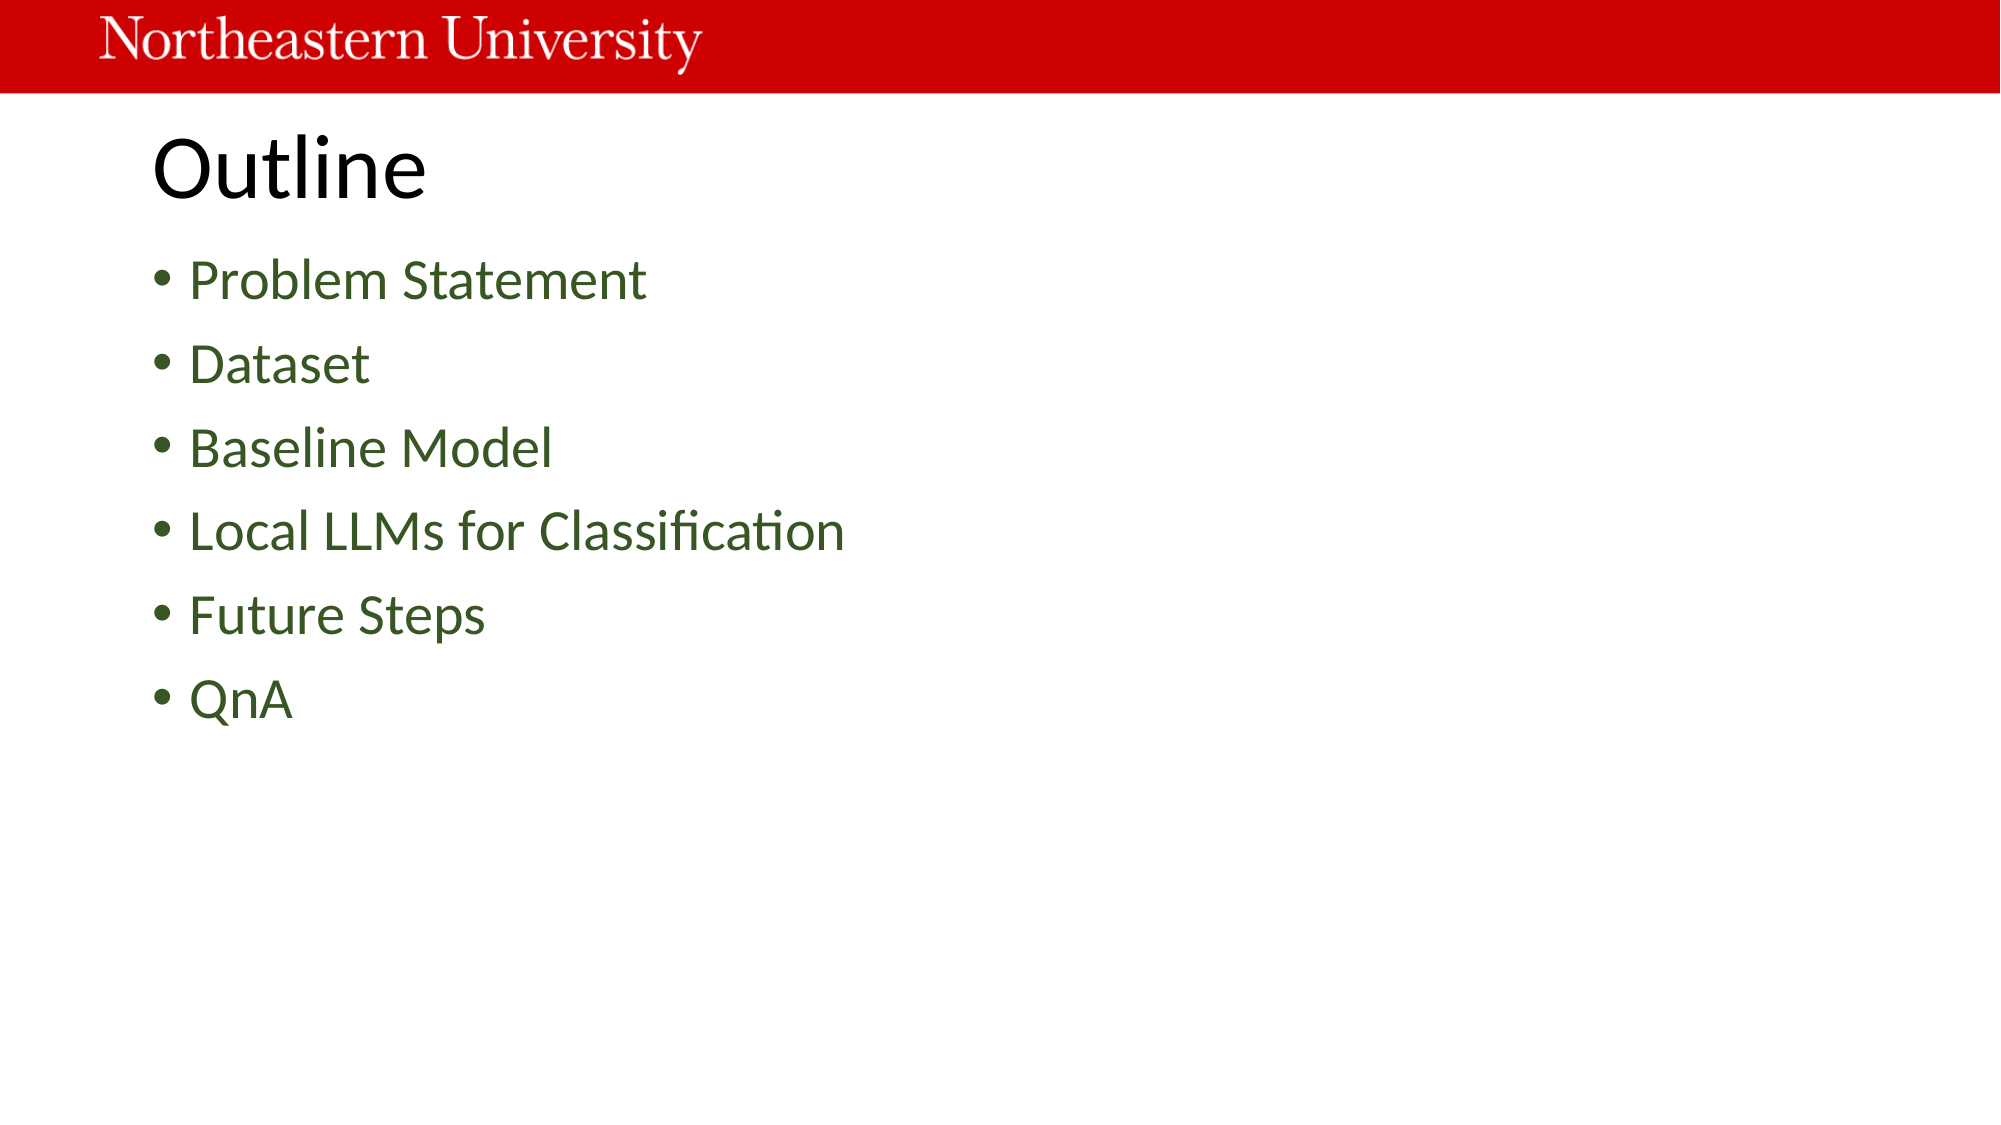

# Outline
Problem Statement
Dataset
Baseline Model
Local LLMs for Classification
Future Steps
QnA